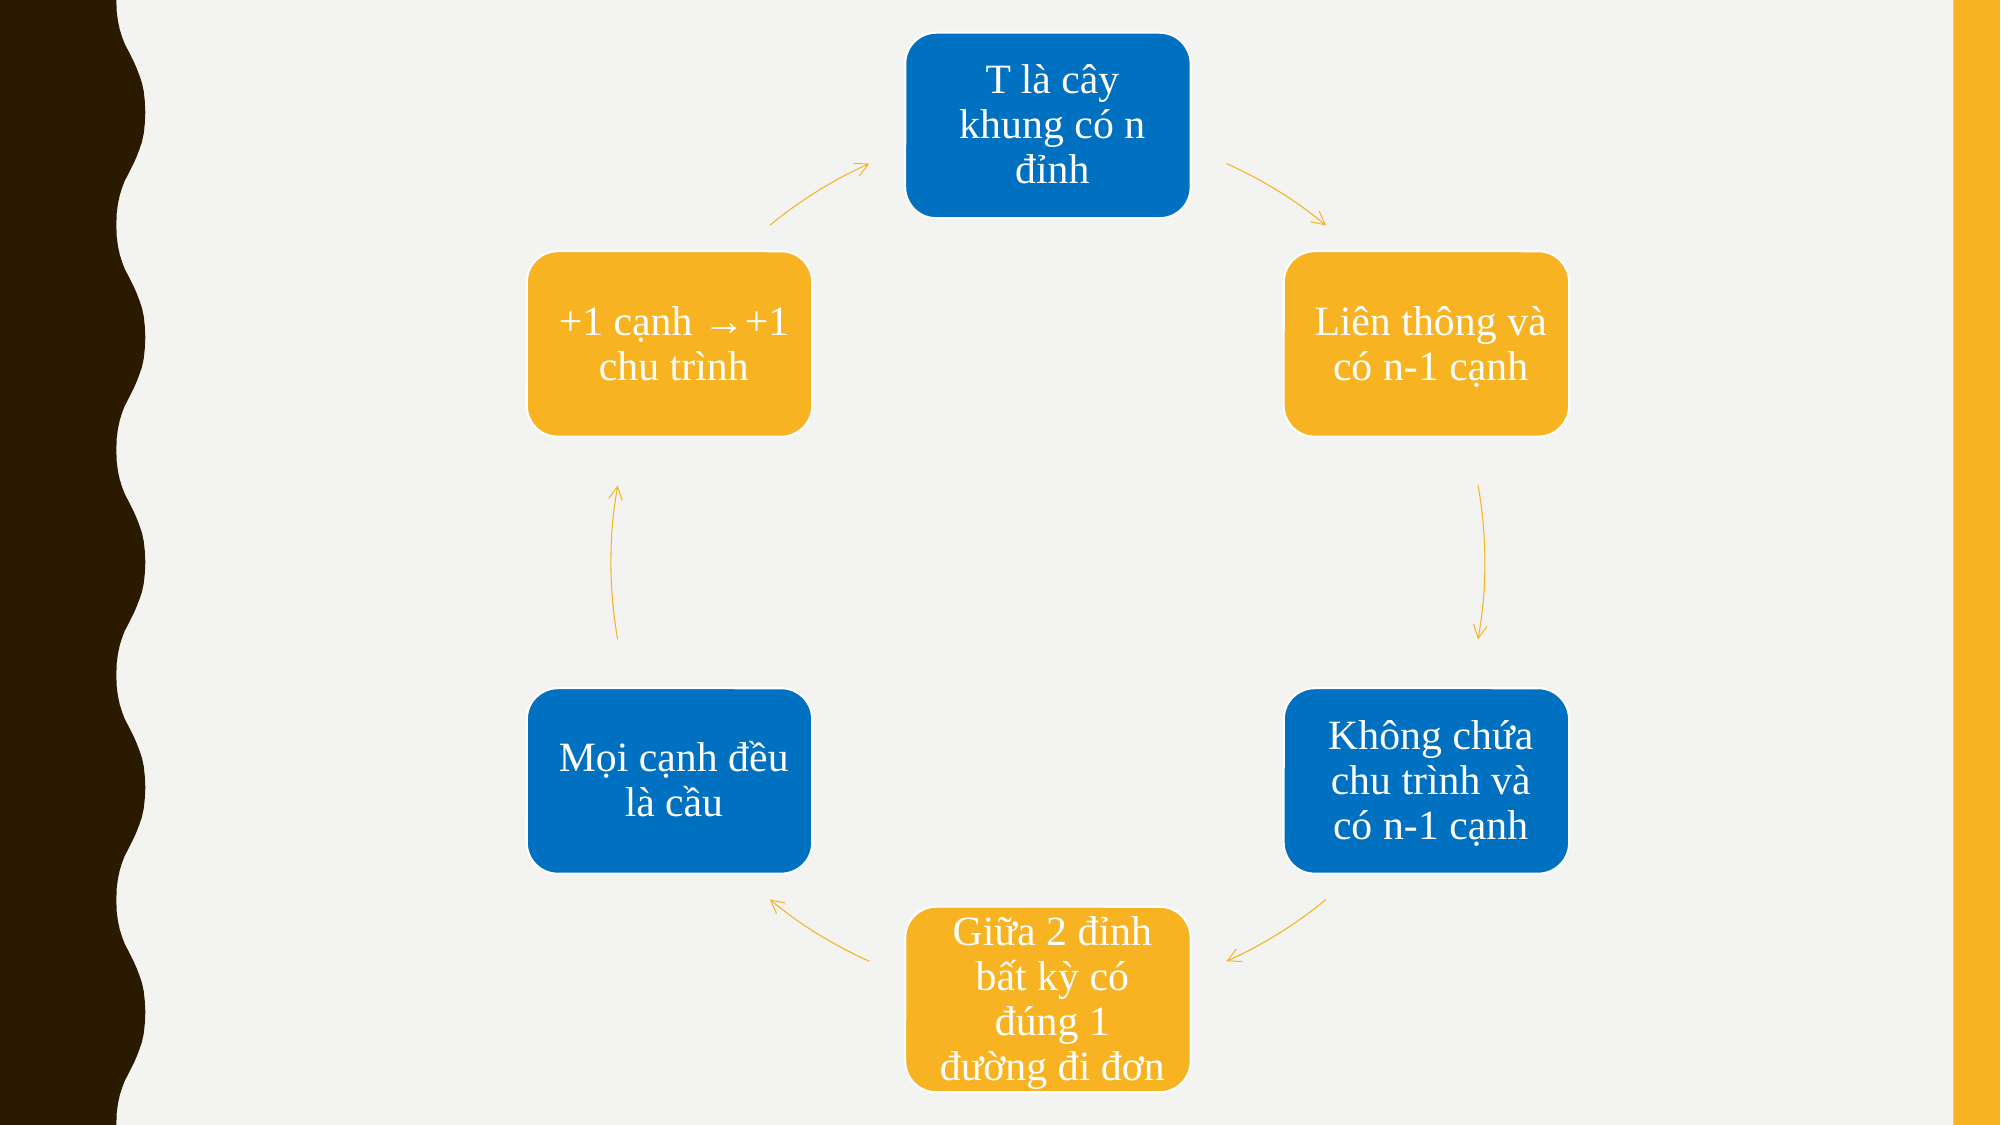

T là cây khung có n đỉnh
Liên thông và có n-1 cạnh
Không chứa chu trình và có n-1 cạnh
Giữa 2 đỉnh bất kỳ có đúng 1 đường đi đơn
Mọi cạnh đều là cầu
+1 cạnh →+1 chu trình